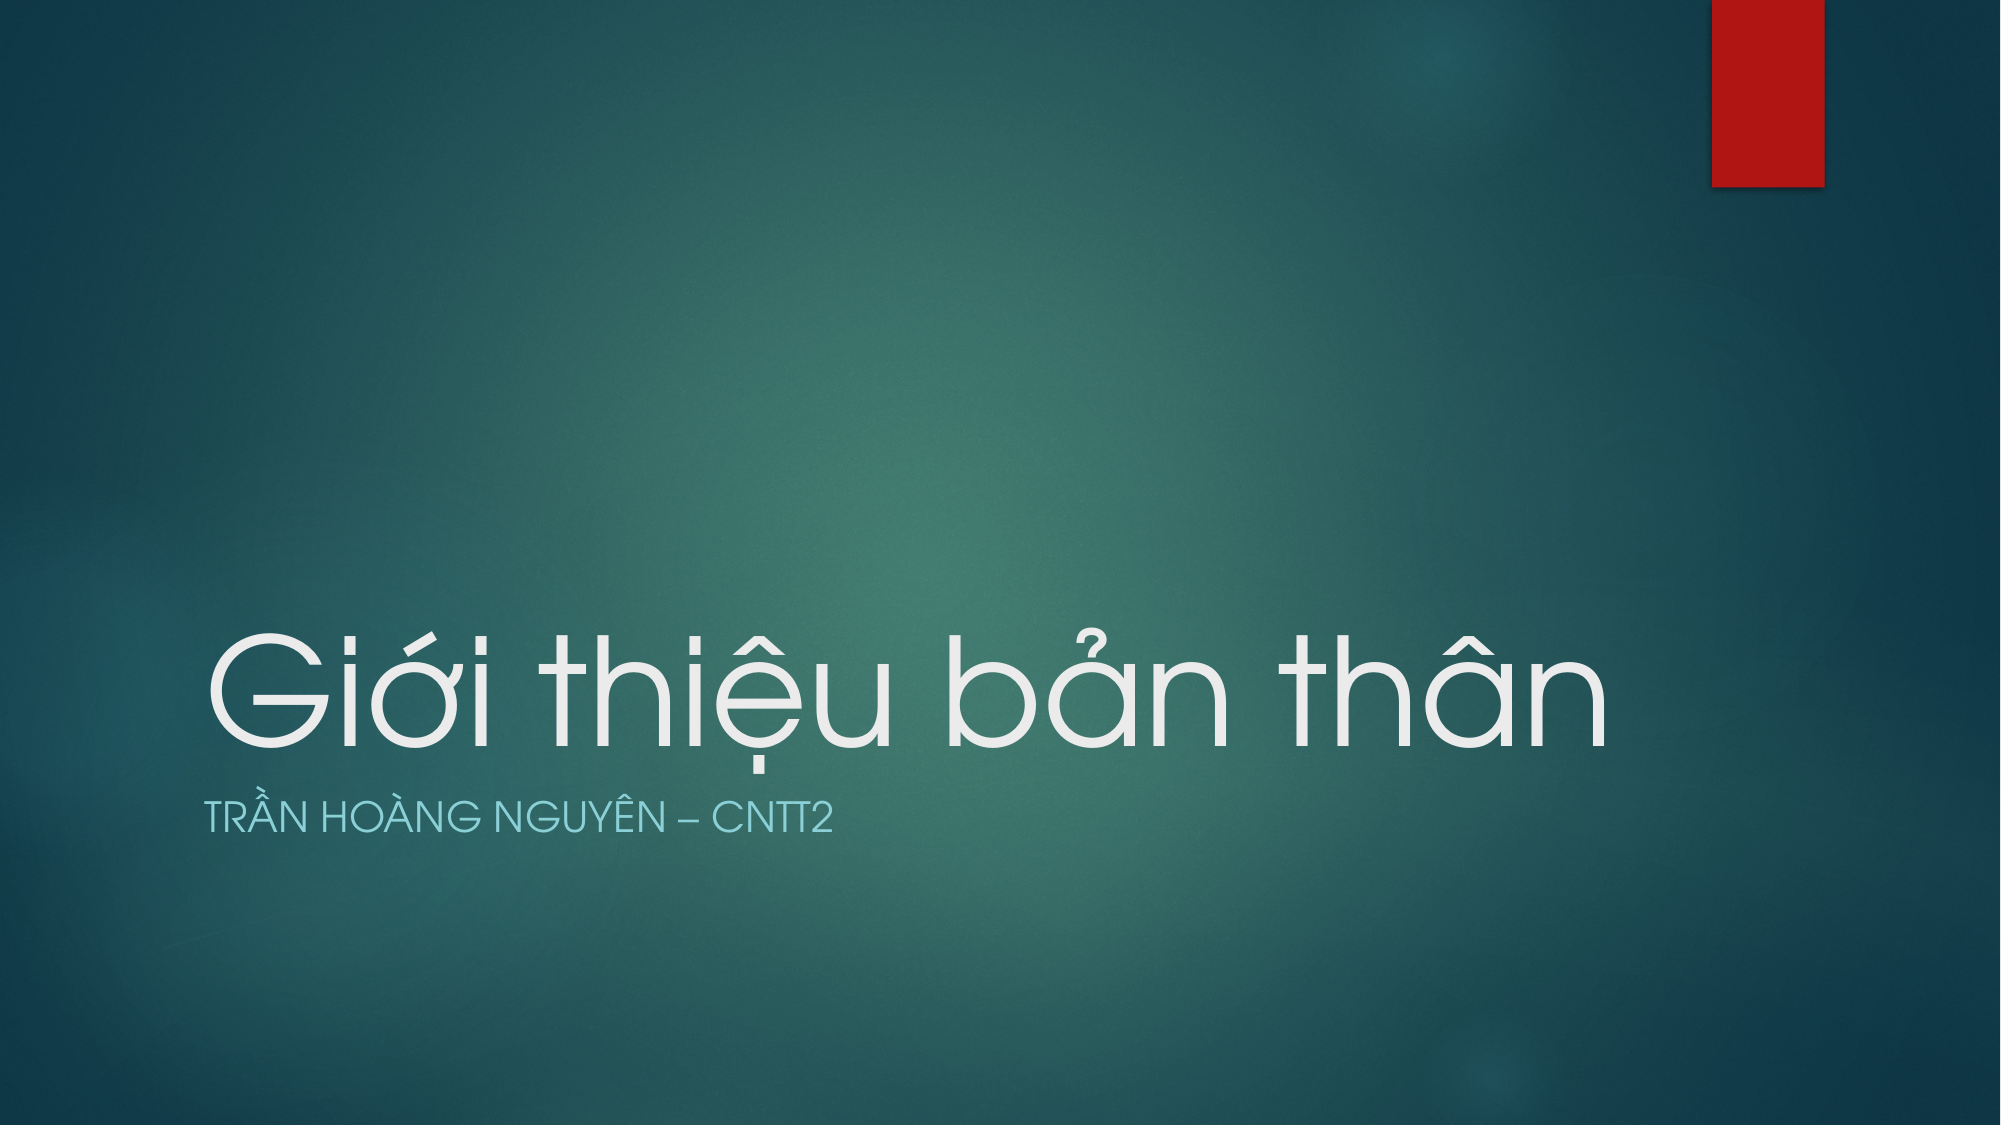

# Giới thiệu bản thân
Trần Hoàng nguyên – CNTT2